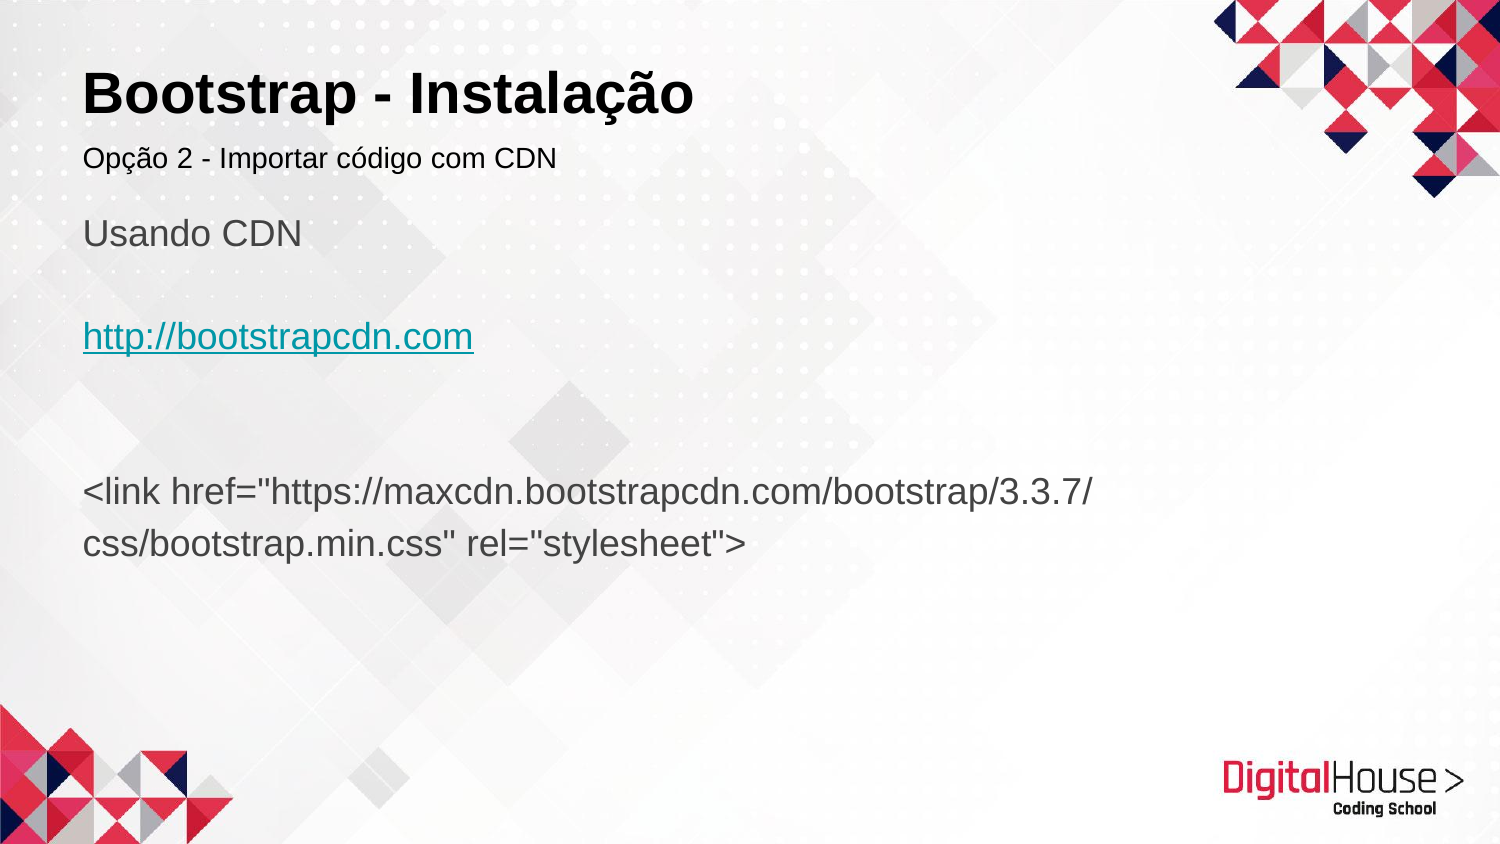

Bootstrap - Instalação
Opção 2 - Importar código com CDN
Usando CDN

http://bootstrapcdn.com

<link href="https://maxcdn.bootstrapcdn.com/bootstrap/3.3.7/
css/bootstrap.min.css" rel="stylesheet">